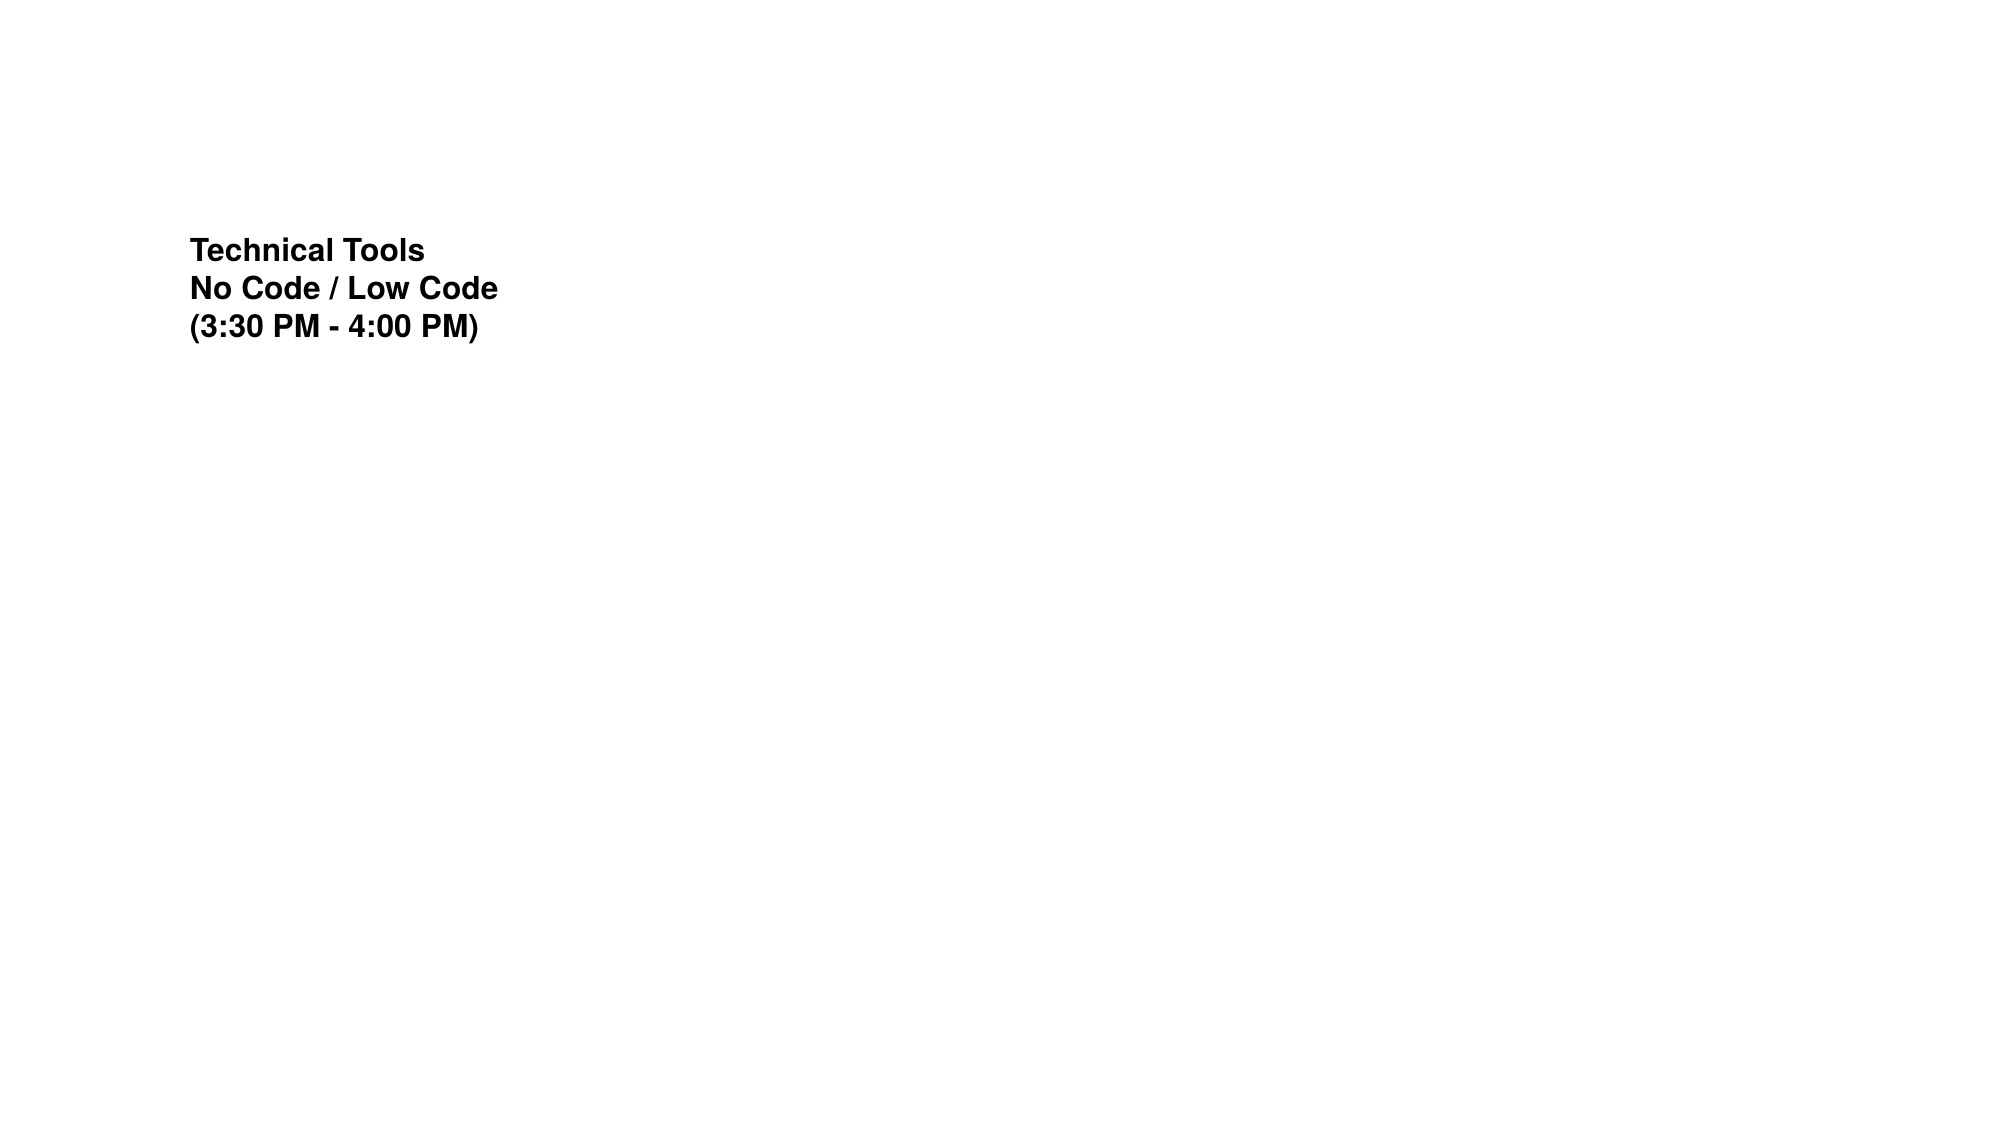

# Technical Tools No Code / Low Code (3:30 PM - 4:00 PM)